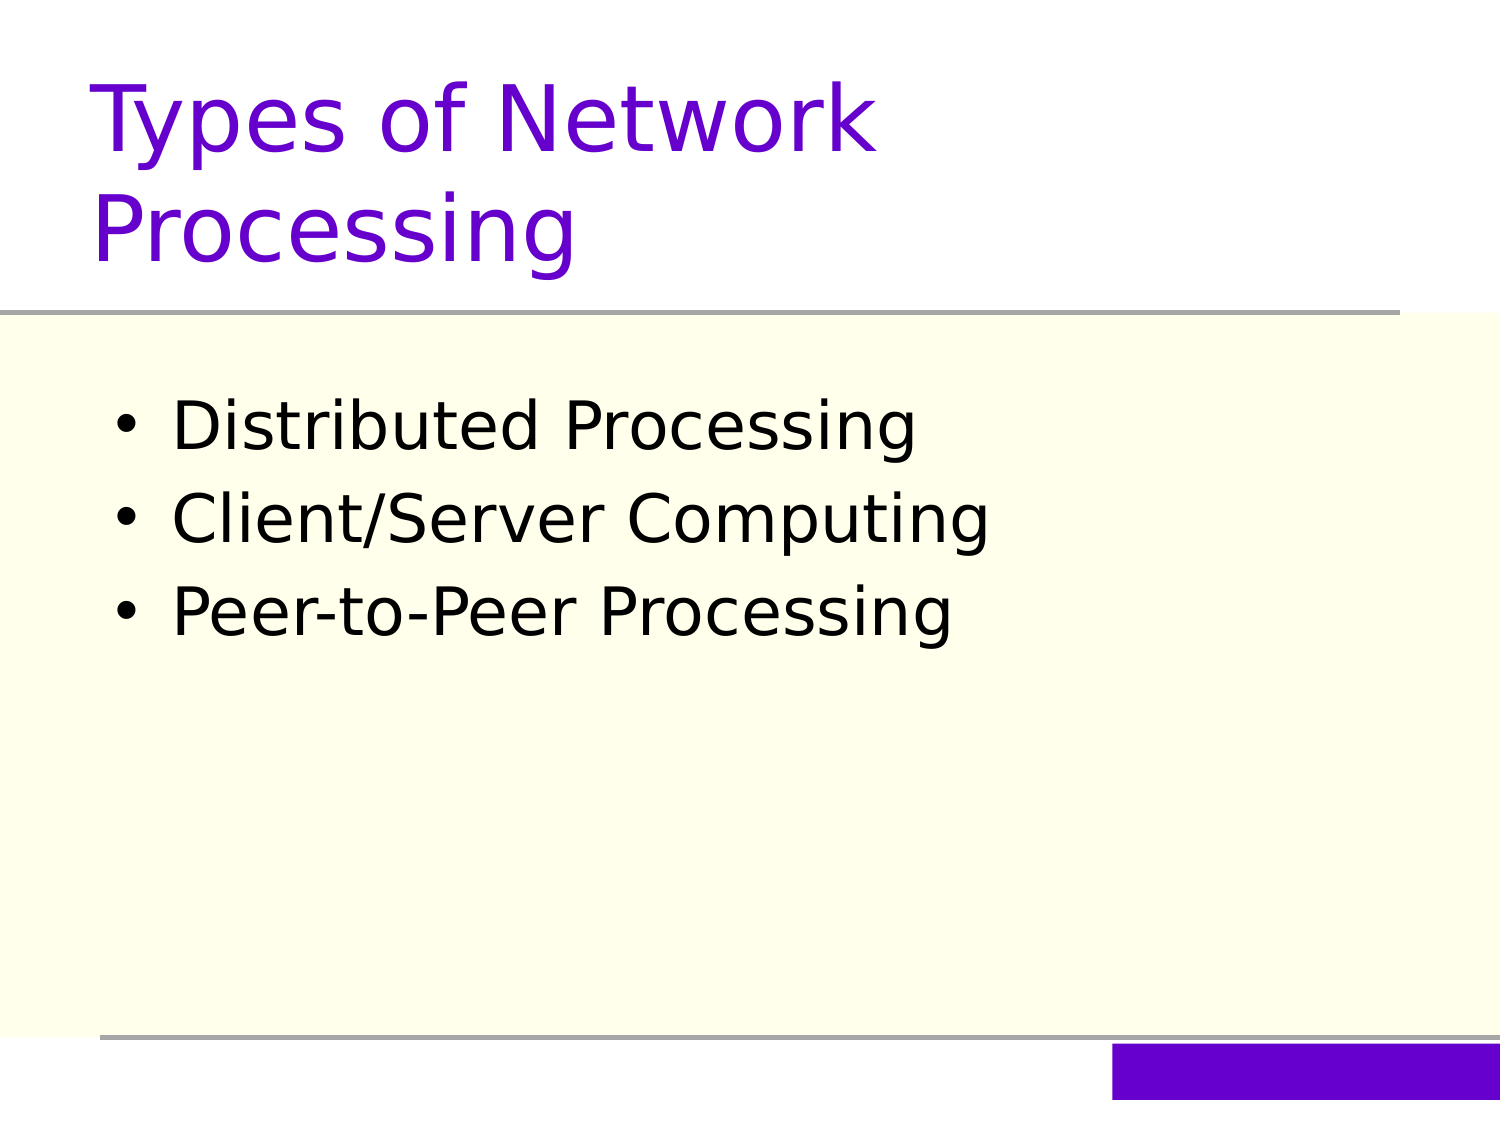

Types of Network Processing
Distributed Processing
Client/Server Computing
Peer-to-Peer Processing